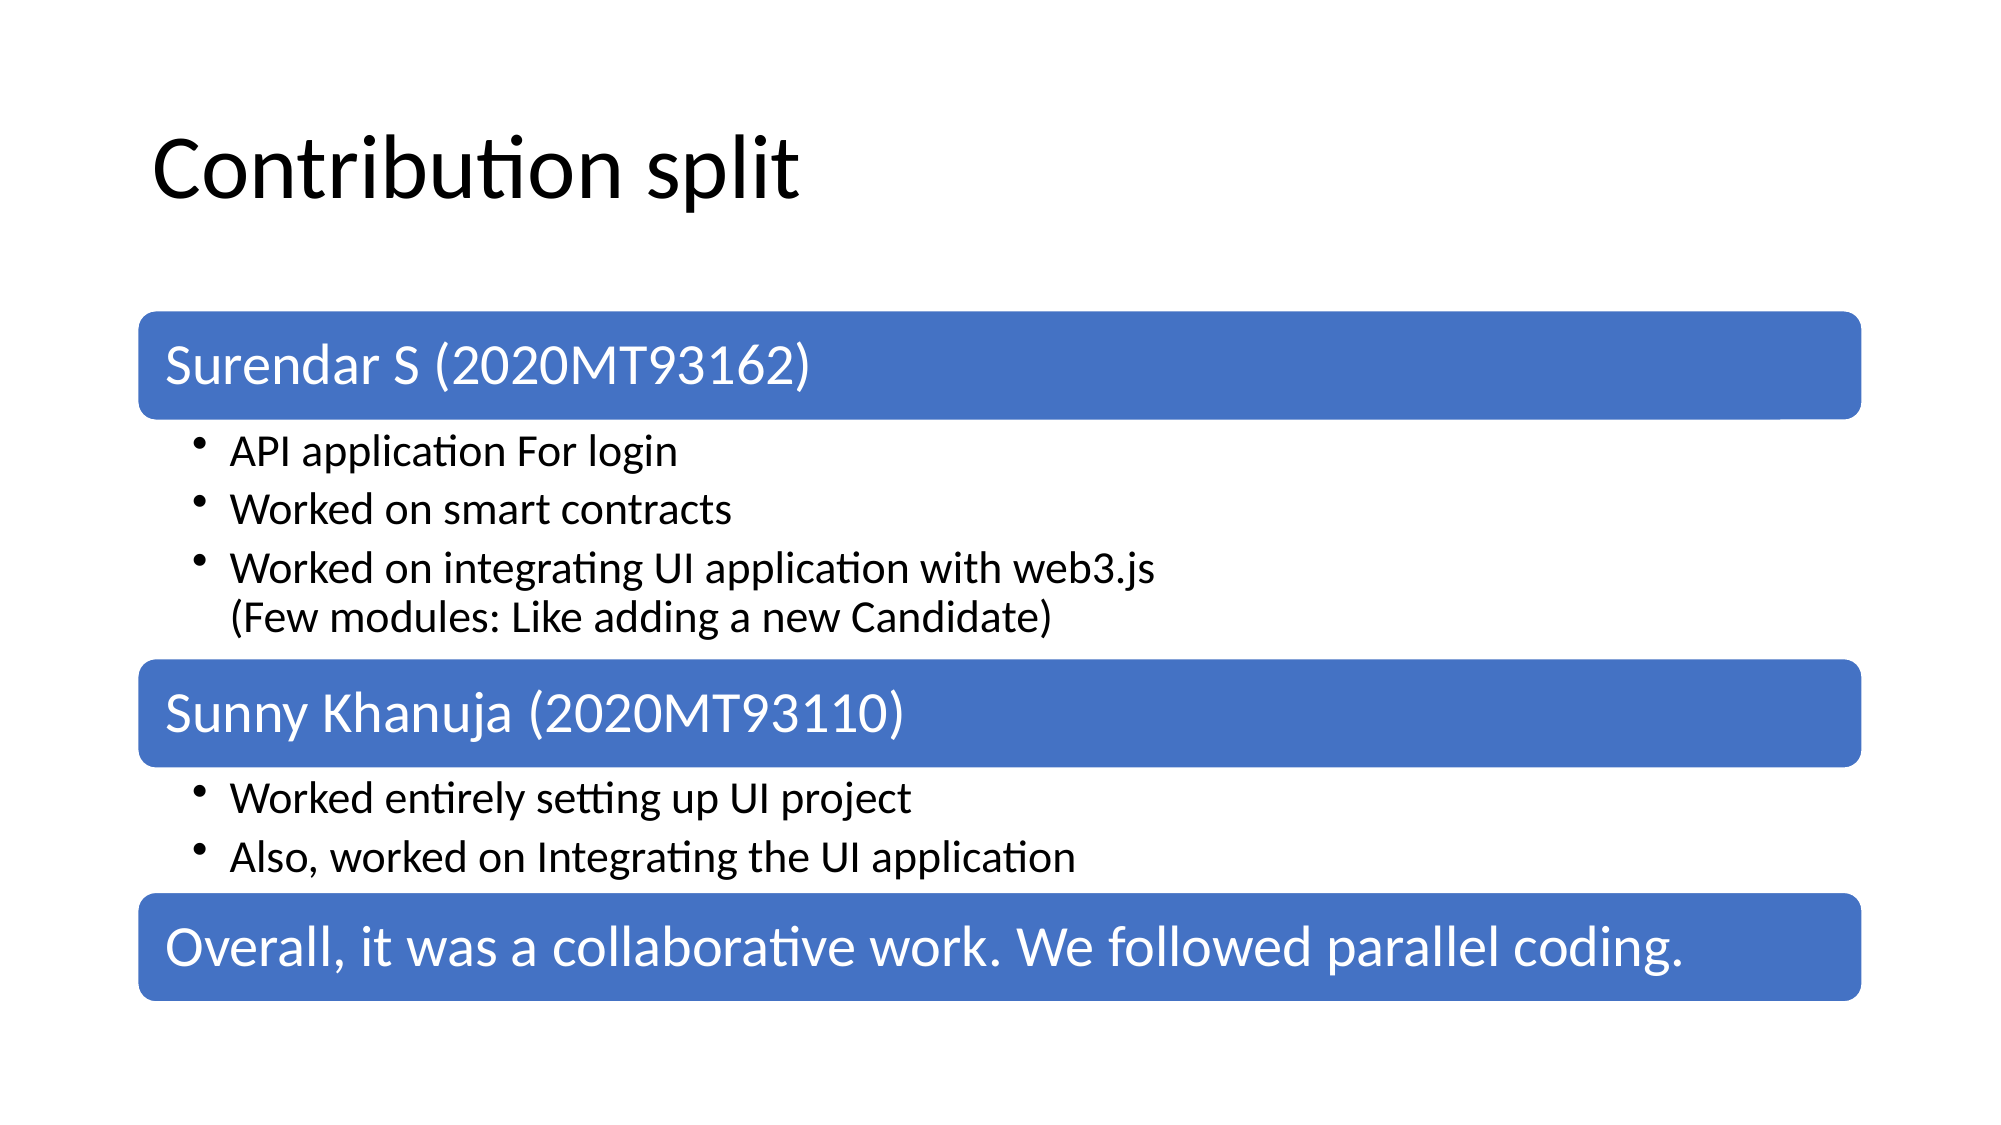

# Contribution split
Surendar S (2020MT93162)
API application For login
Worked on smart contracts
Worked on integrating UI application with web3.js
(Few modules: Like adding a new Candidate)
Sunny Khanuja (2020MT93110)
Worked entirely setting up UI project
Also, worked on Integrating the UI application
Overall, it was a collaborative work. We followed parallel coding.